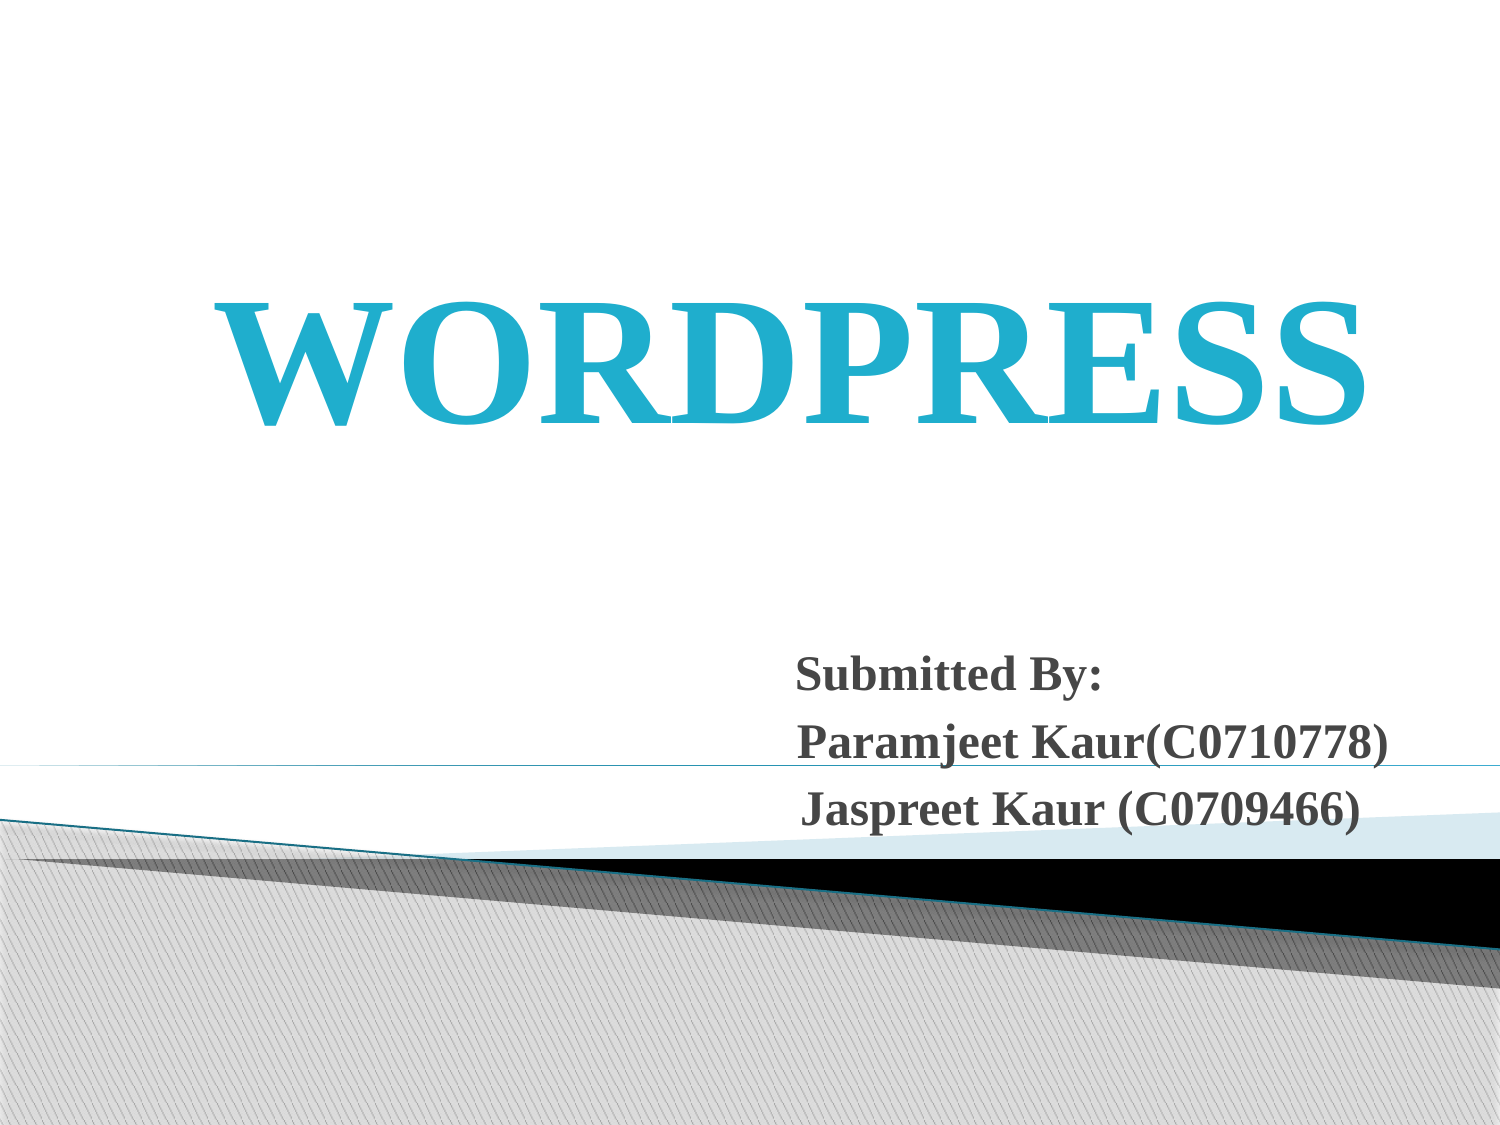

# WORDPRESS
                            Submitted By:
                                                   Paramjeet Kaur(C0710778)
                                                 Jaspreet Kaur (C0709466)